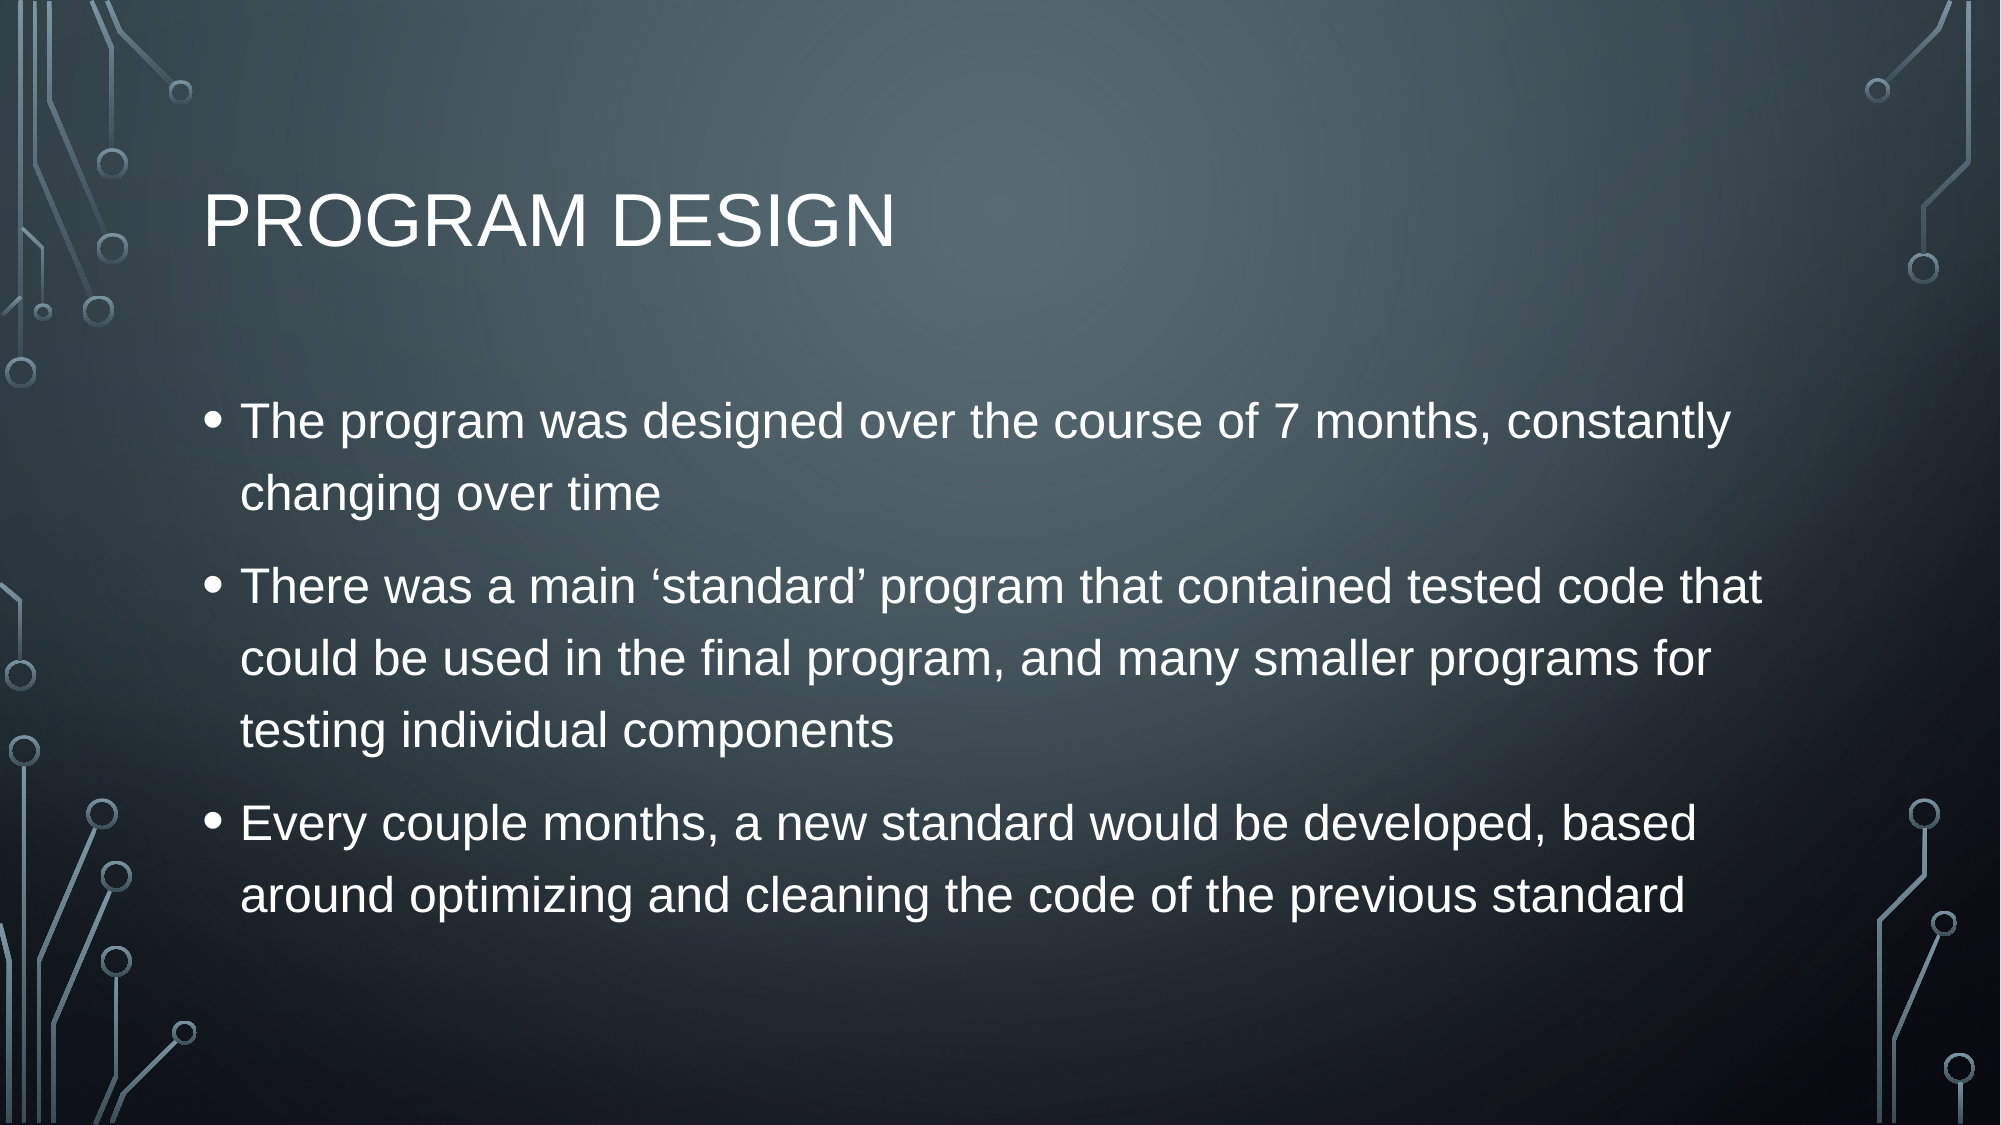

# Program design
The program was designed over the course of 7 months, constantly changing over time
There was a main ‘standard’ program that contained tested code that could be used in the final program, and many smaller programs for testing individual components
Every couple months, a new standard would be developed, based around optimizing and cleaning the code of the previous standard